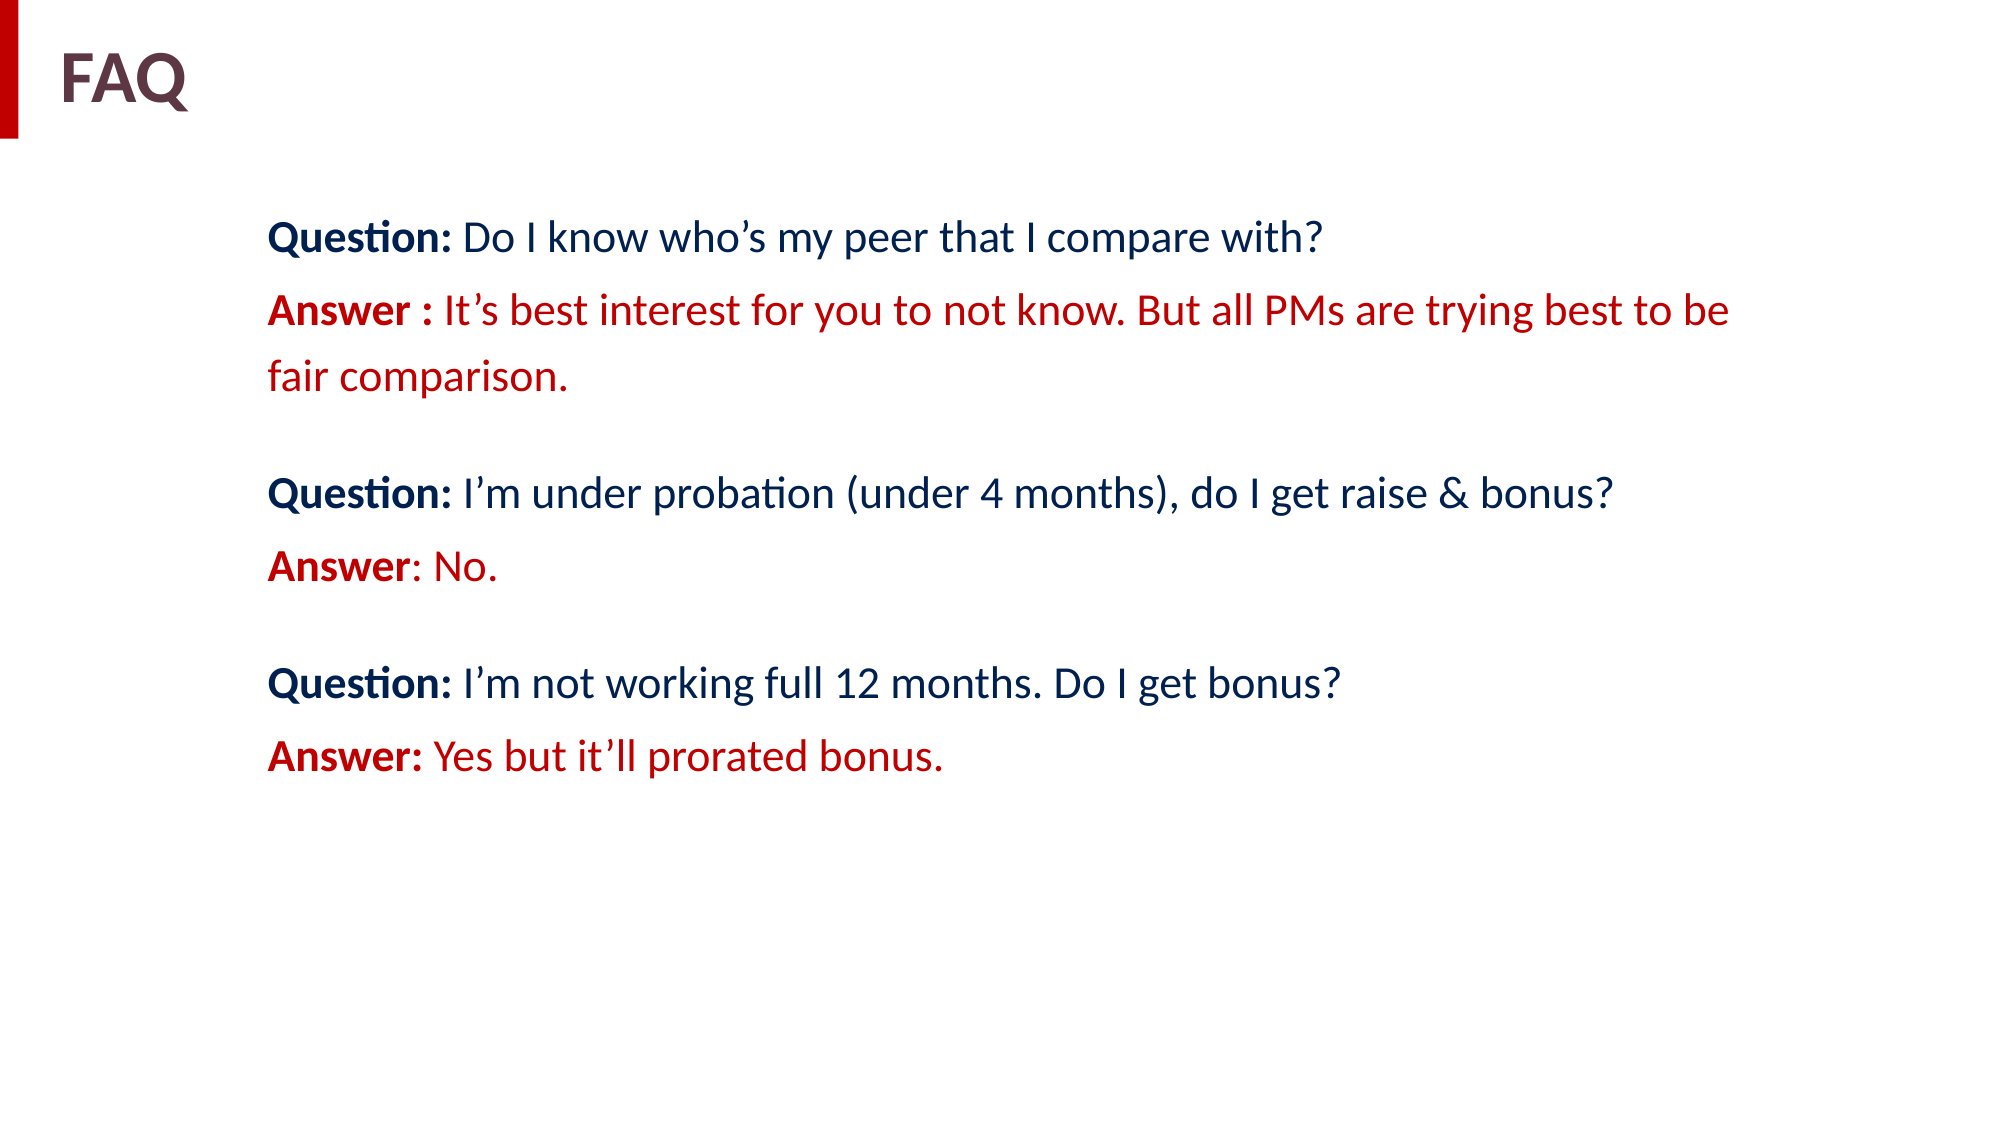

# FAQ
Question: Do I know who’s my peer that I compare with?
Answer : It’s best interest for you to not know. But all PMs are trying best to be fair comparison.

Question: I’m under probation (under 4 months), do I get raise & bonus?
Answer: No.

Question: I’m not working full 12 months. Do I get bonus?
Answer: Yes but it’ll prorated bonus.